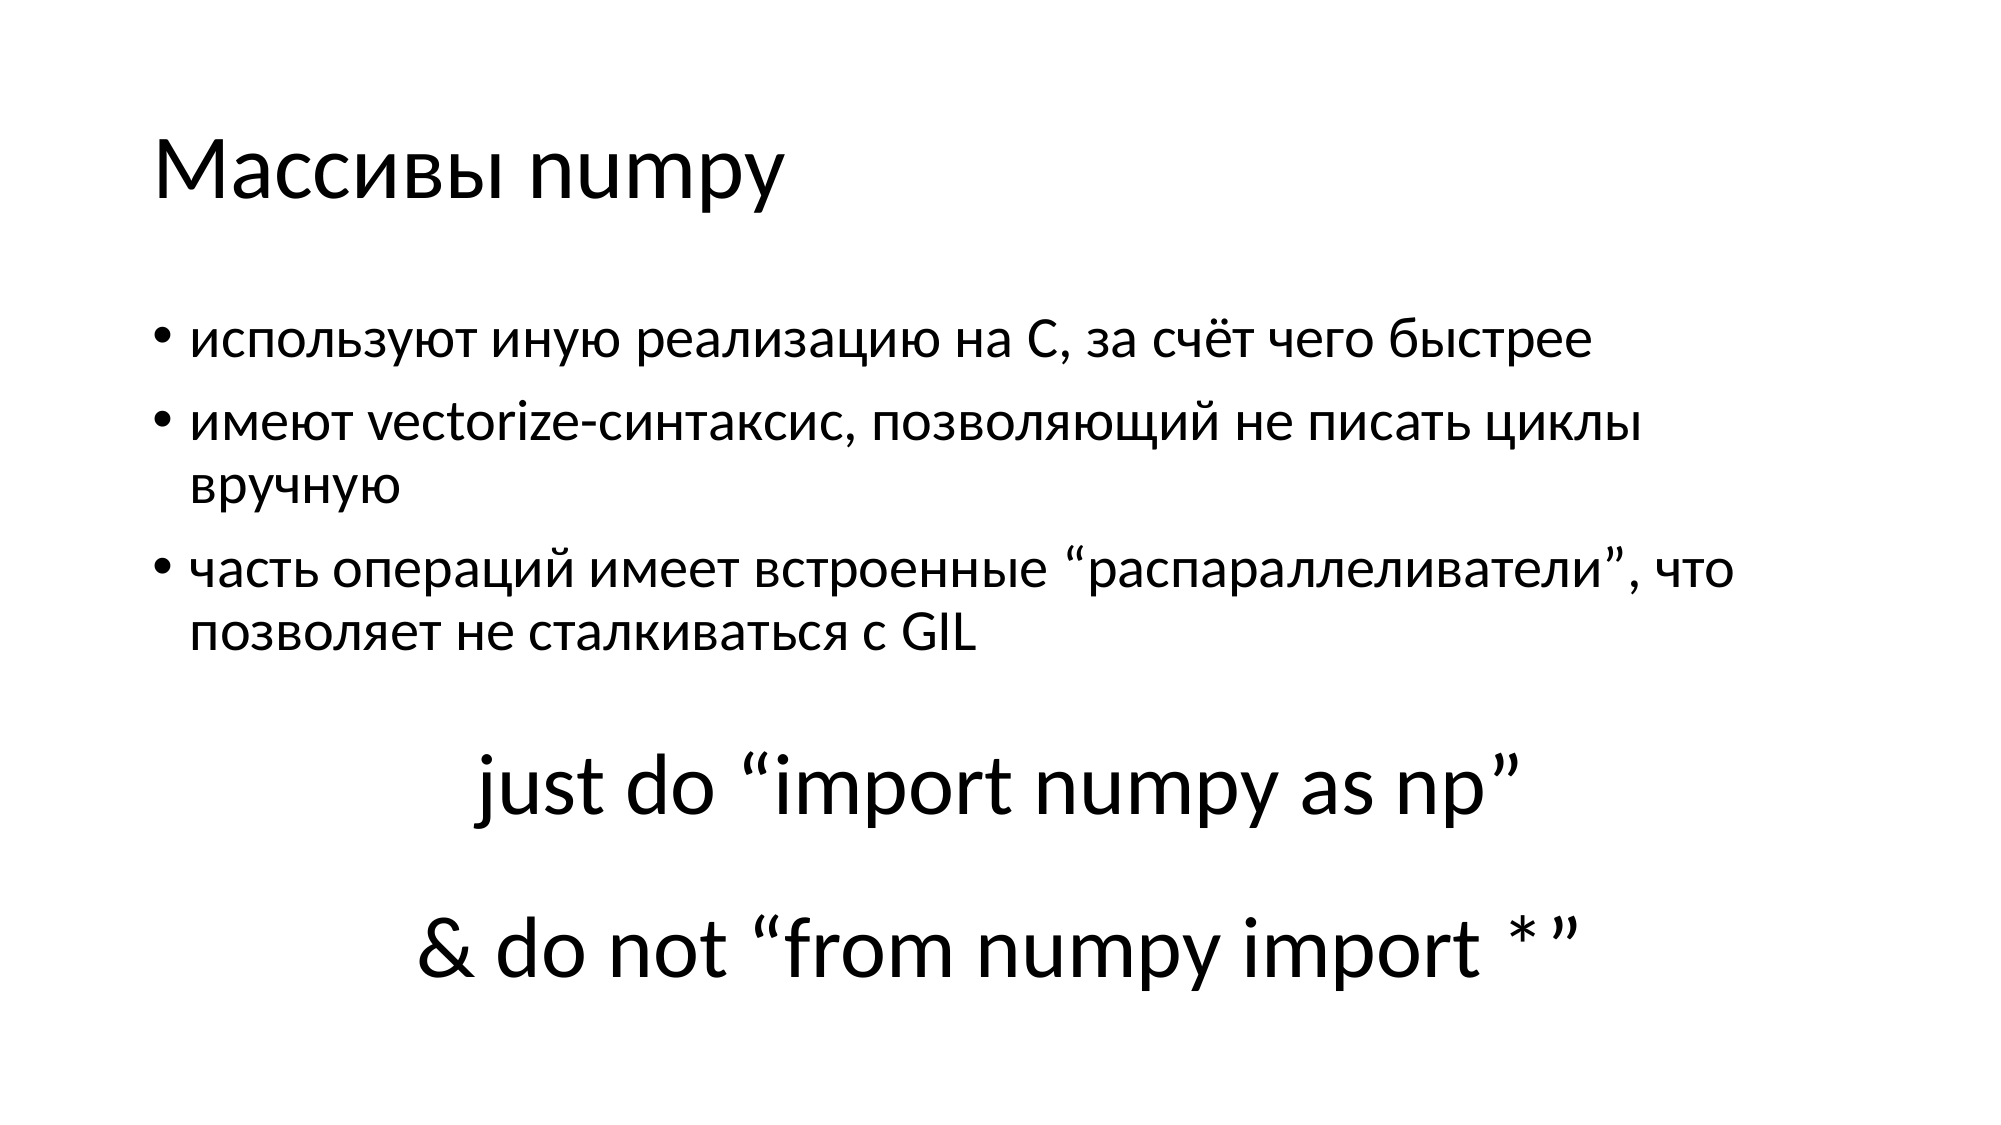

# Массивы numpy
используют иную реализацию на C, за счёт чего быстрее
имеют vectorize-синтаксис, позволяющий не писать циклы вручную
часть операций имеет встроенные “распараллеливатели”, что позволяет не сталкиваться с GIL
just do “import numpy as np”
& do not “from numpy import *”